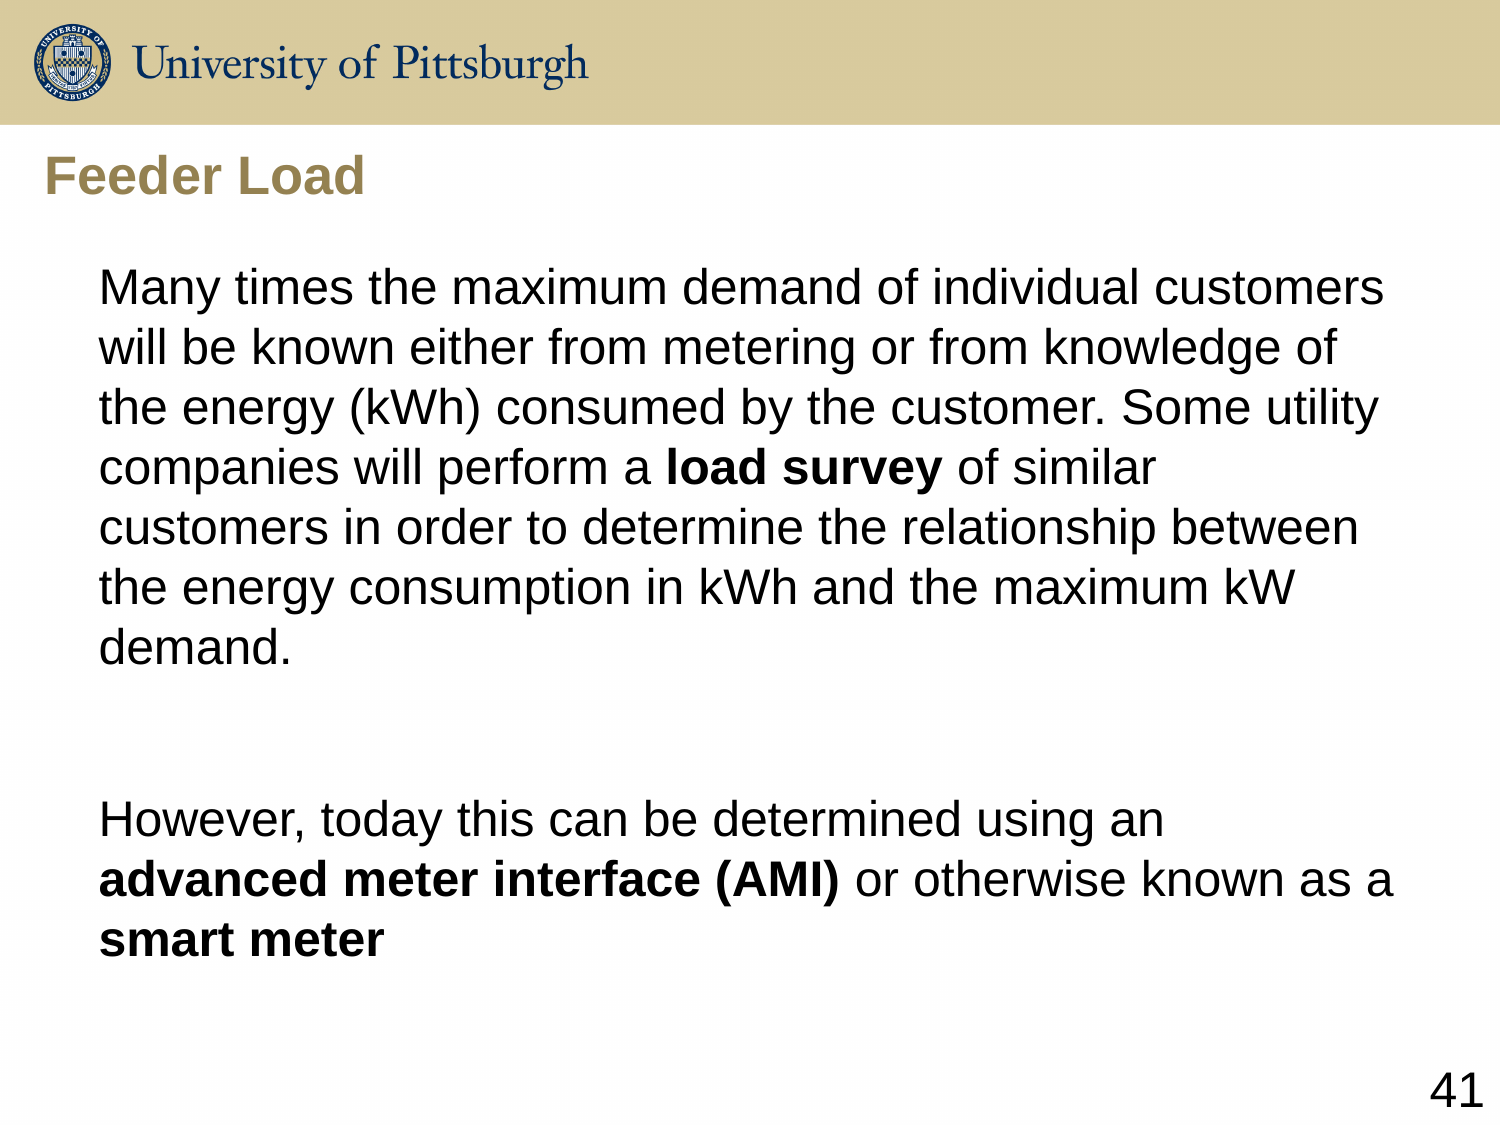

# Feeder Load
Many times the maximum demand of individual customers will be known either from metering or from knowledge of the energy (kWh) consumed by the customer. Some utility companies will perform a load survey of similar customers in order to determine the relationship between the energy consumption in kWh and the maximum kW demand.
However, today this can be determined using an advanced meter interface (AMI) or otherwise known as a smart meter
41